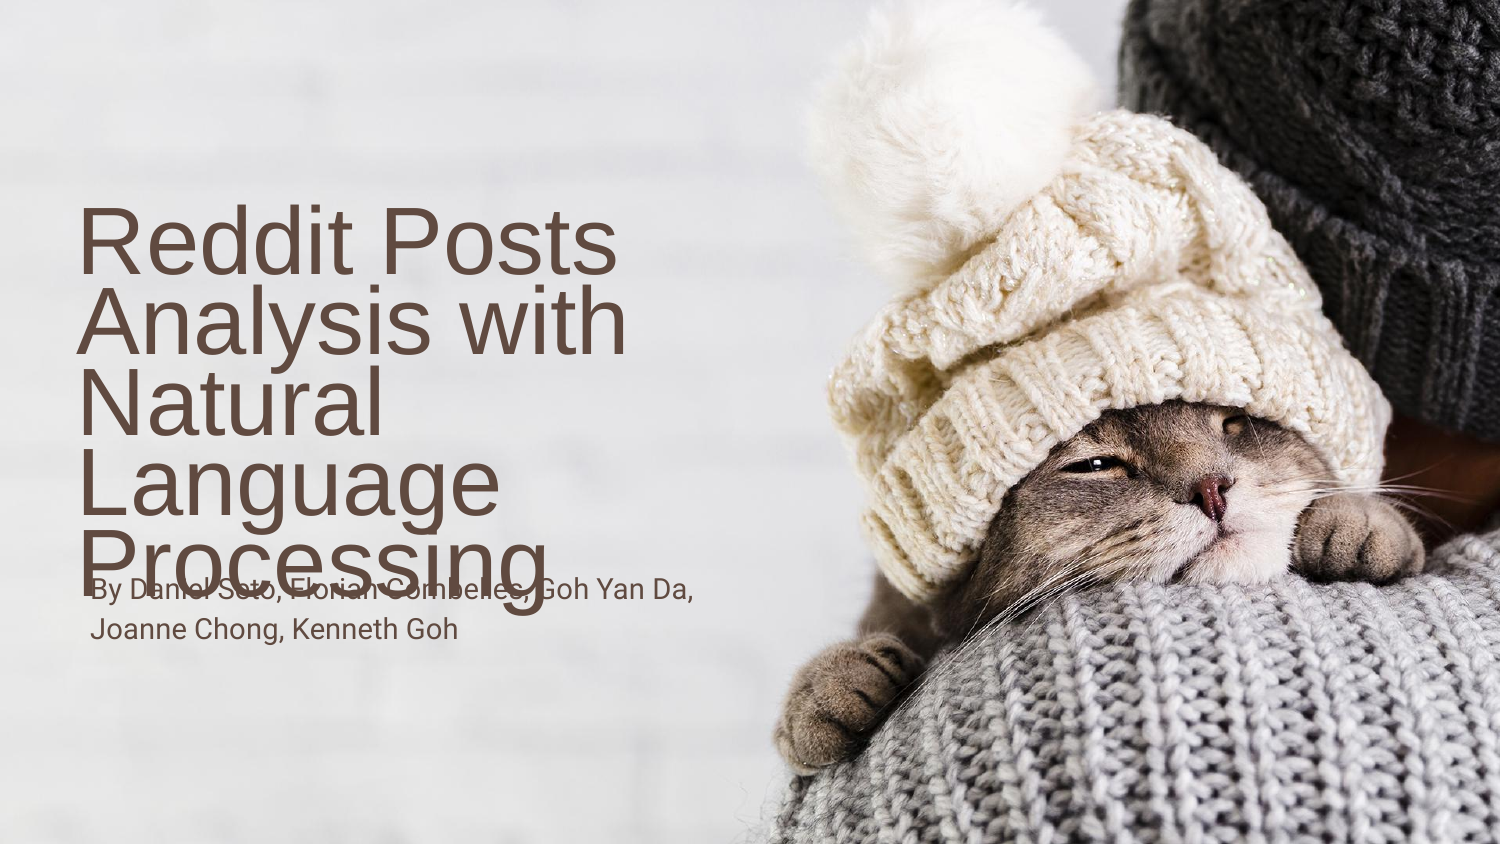

# Reddit Posts Analysis with Natural Language Processing
By Daniel Seto, Florian Combelles, Goh Yan Da, Joanne Chong, Kenneth Goh